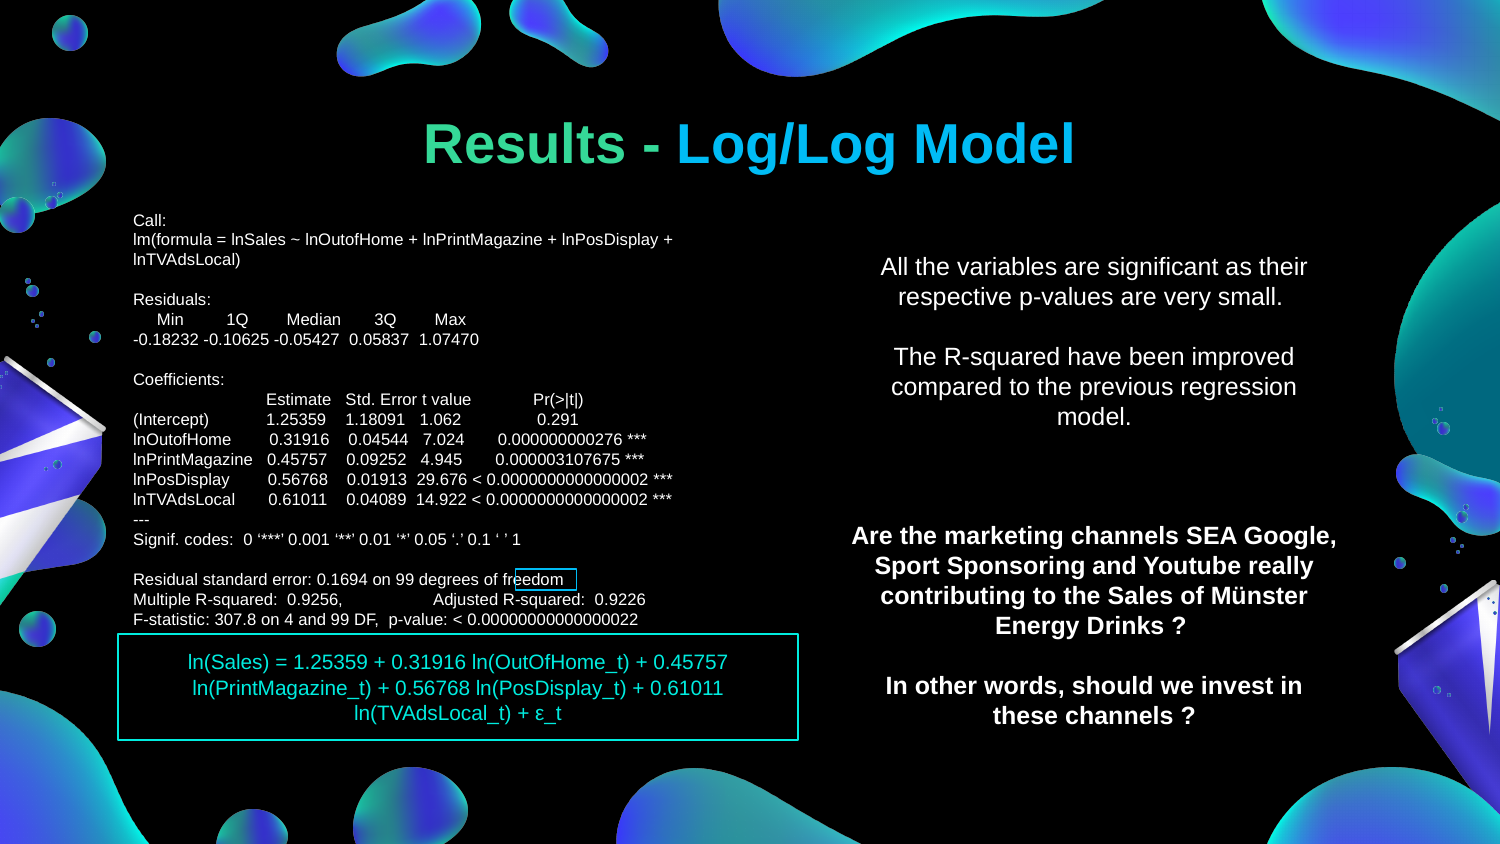

# Results - Log/Log Model
Call:
lm(formula = lnSales ~ lnOutofHome + lnPrintMagazine + lnPosDisplay + lnTVAdsLocal)

Residuals:
     Min         1Q        Median       3Q        Max
-0.18232 -0.10625 -0.05427  0.05837  1.07470

Coefficients:
                            Estimate   Std. Error t value             Pr(>|t|)
(Intercept)            1.25359    1.18091   1.062                0.291
lnOutofHome        0.31916    0.04544   7.024       0.000000000276 ***
lnPrintMagazine   0.45757    0.09252   4.945       0.000003107675 ***
lnPosDisplay        0.56768    0.01913  29.676 < 0.0000000000000002 ***
lnTVAdsLocal       0.61011    0.04089  14.922 < 0.0000000000000002 ***
---
Signif. codes:  0 ‘***’ 0.001 ‘**’ 0.01 ‘*’ 0.05 ‘.’ 0.1 ‘ ’ 1

Residual standard error: 0.1694 on 99 degrees of freedom
Multiple R-squared:  0.9256,	Adjusted R-squared:  0.9226
F-statistic: 307.8 on 4 and 99 DF,  p-value: < 0.00000000000000022
All the variables are significant as their respective p-values are very small.

The R-squared have been improved compared to the previous regression model.

Are the marketing channels SEA Google, Sport Sponsoring and Youtube really contributing to the Sales of Münster Energy Drinks ?

In other words, should we invest in these channels ?

ln(Sales) = 1.25359 + 0.31916 ln(OutOfHome_t) + 0.45757 ln(PrintMagazine_t) + 0.56768 ln(PosDisplay_t) + 0.61011 ln(TVAdsLocal_t) + ε_t